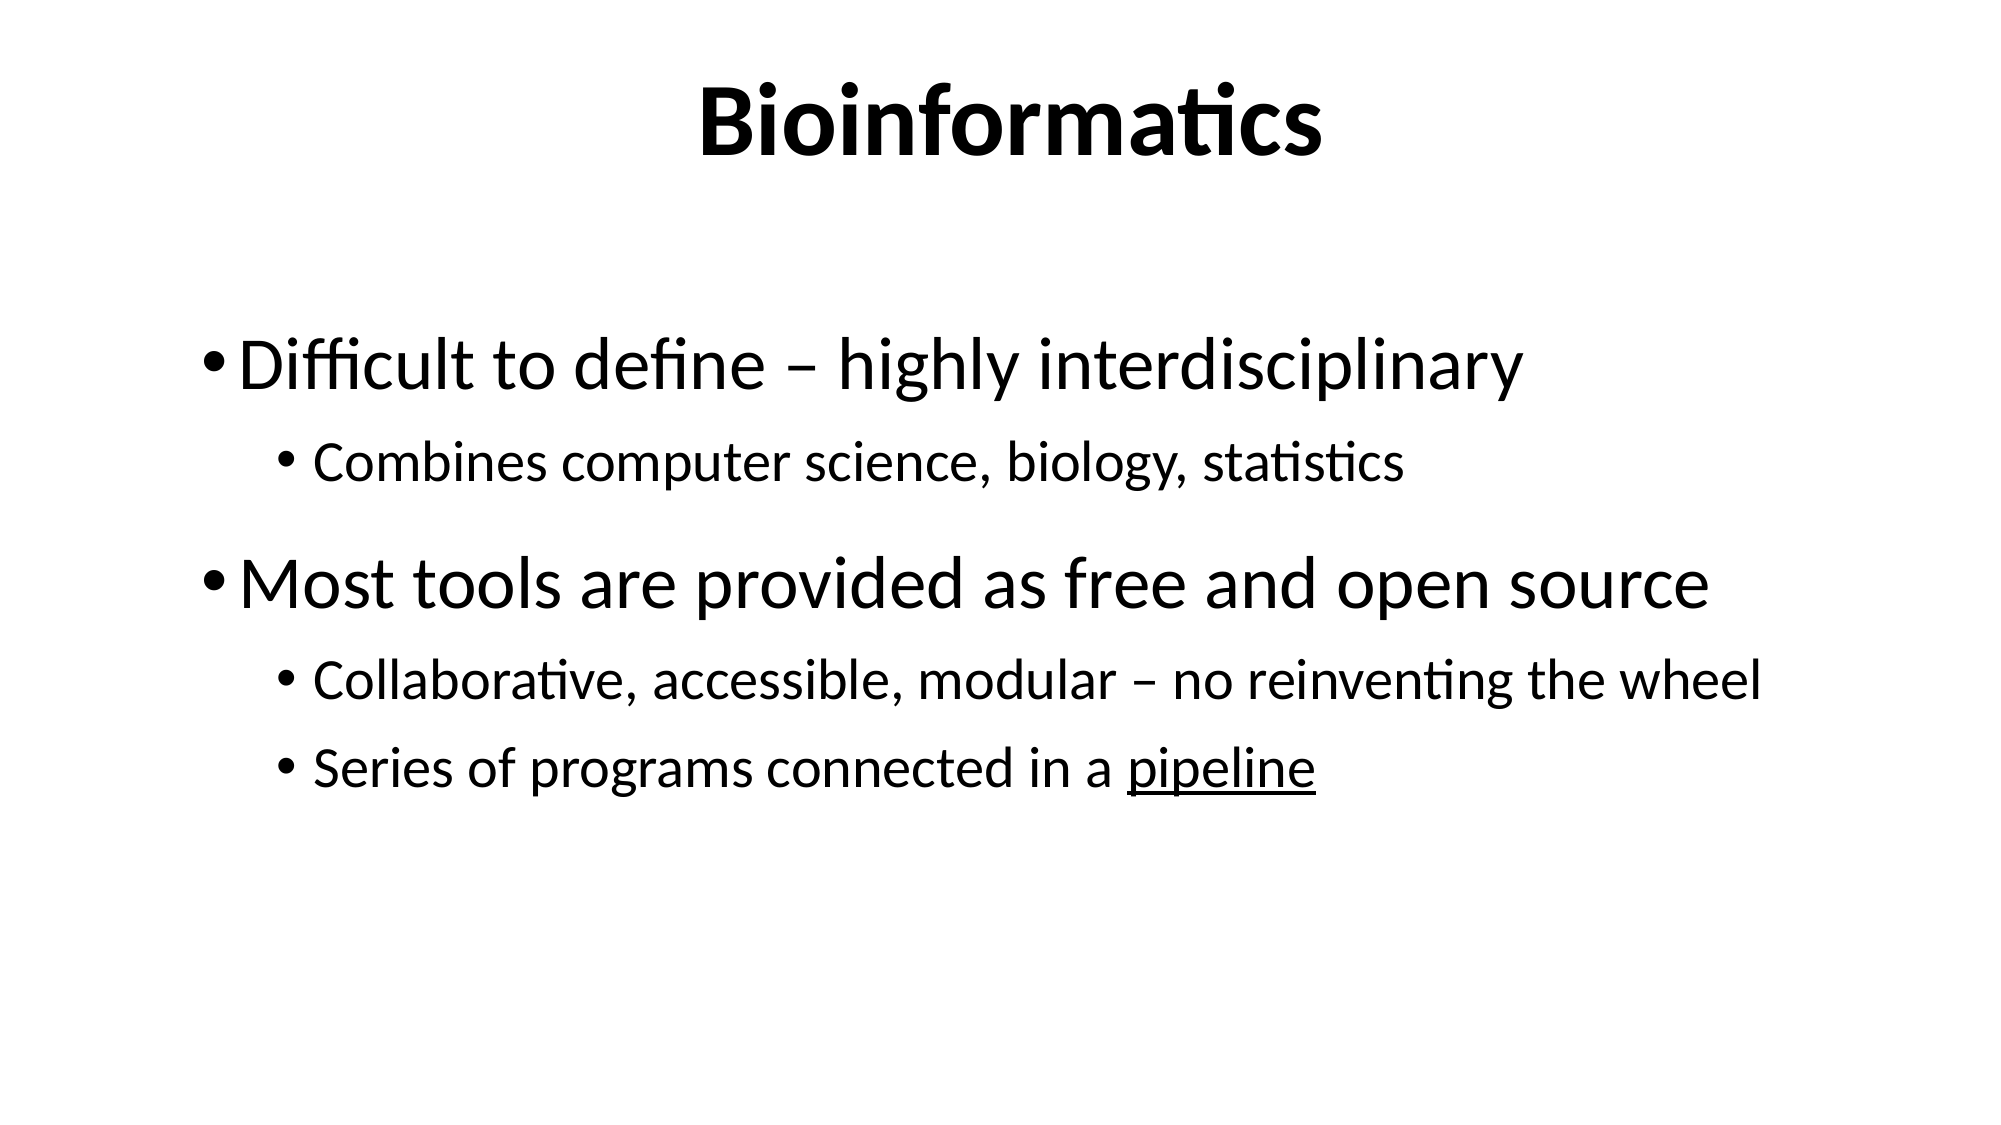

Difficult to define – highly interdisciplinary
Combines computer science, biology, statistics
Most tools are provided as free and open source
Collaborative, accessible, modular – no reinventing the wheel
Series of programs connected in a pipeline
# Bioinformatics